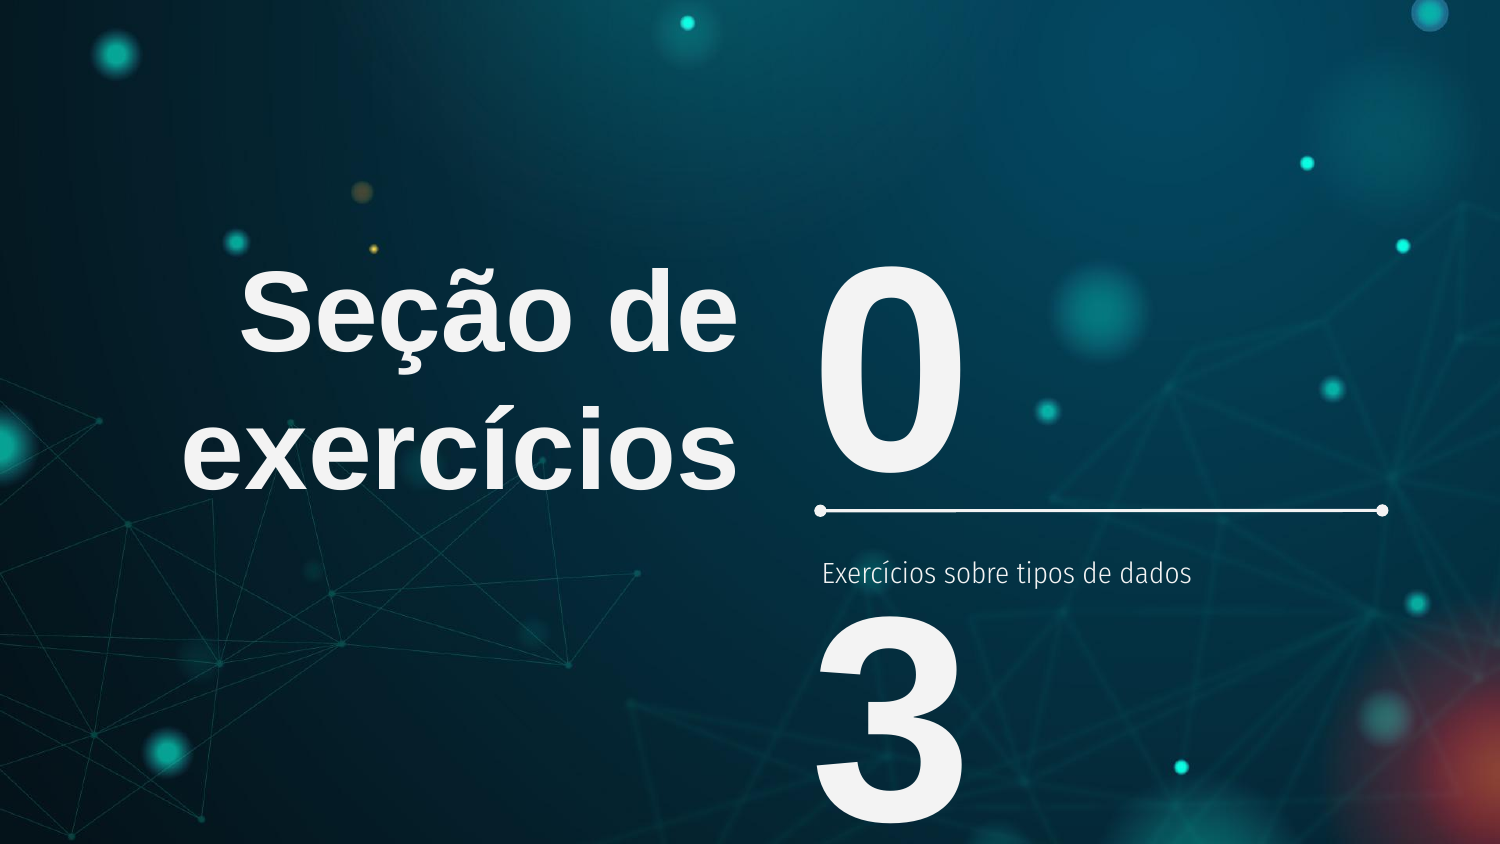

# Seção de exercícios
03
Exercícios sobre tipos de dados